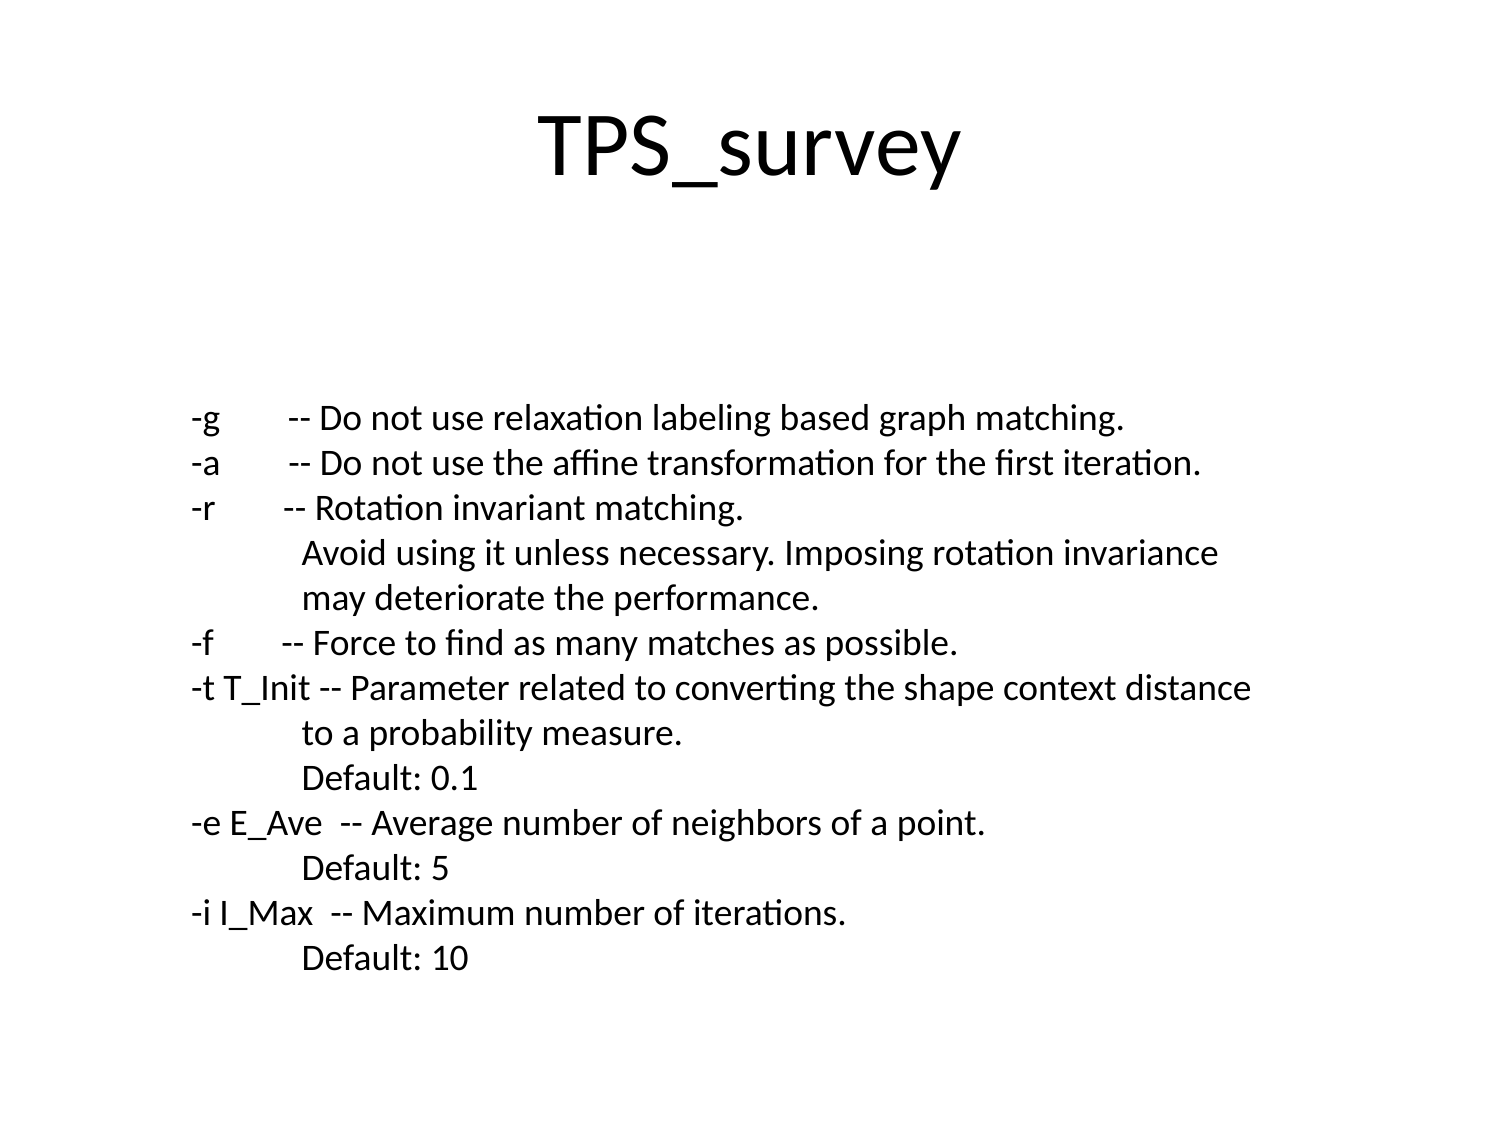

# TPS_survey
  -g        -- Do not use relaxation labeling based graph matching.
  -a        -- Do not use the affine transformation for the first iteration.
  -r        -- Rotation invariant matching.
               Avoid using it unless necessary. Imposing rotation invariance
               may deteriorate the performance.
  -f        -- Force to find as many matches as possible.
  -t T_Init -- Parameter related to converting the shape context distance
               to a probability measure.
               Default: 0.1
  -e E_Ave  -- Average number of neighbors of a point.
               Default: 5
  -i I_Max  -- Maximum number of iterations.
               Default: 10